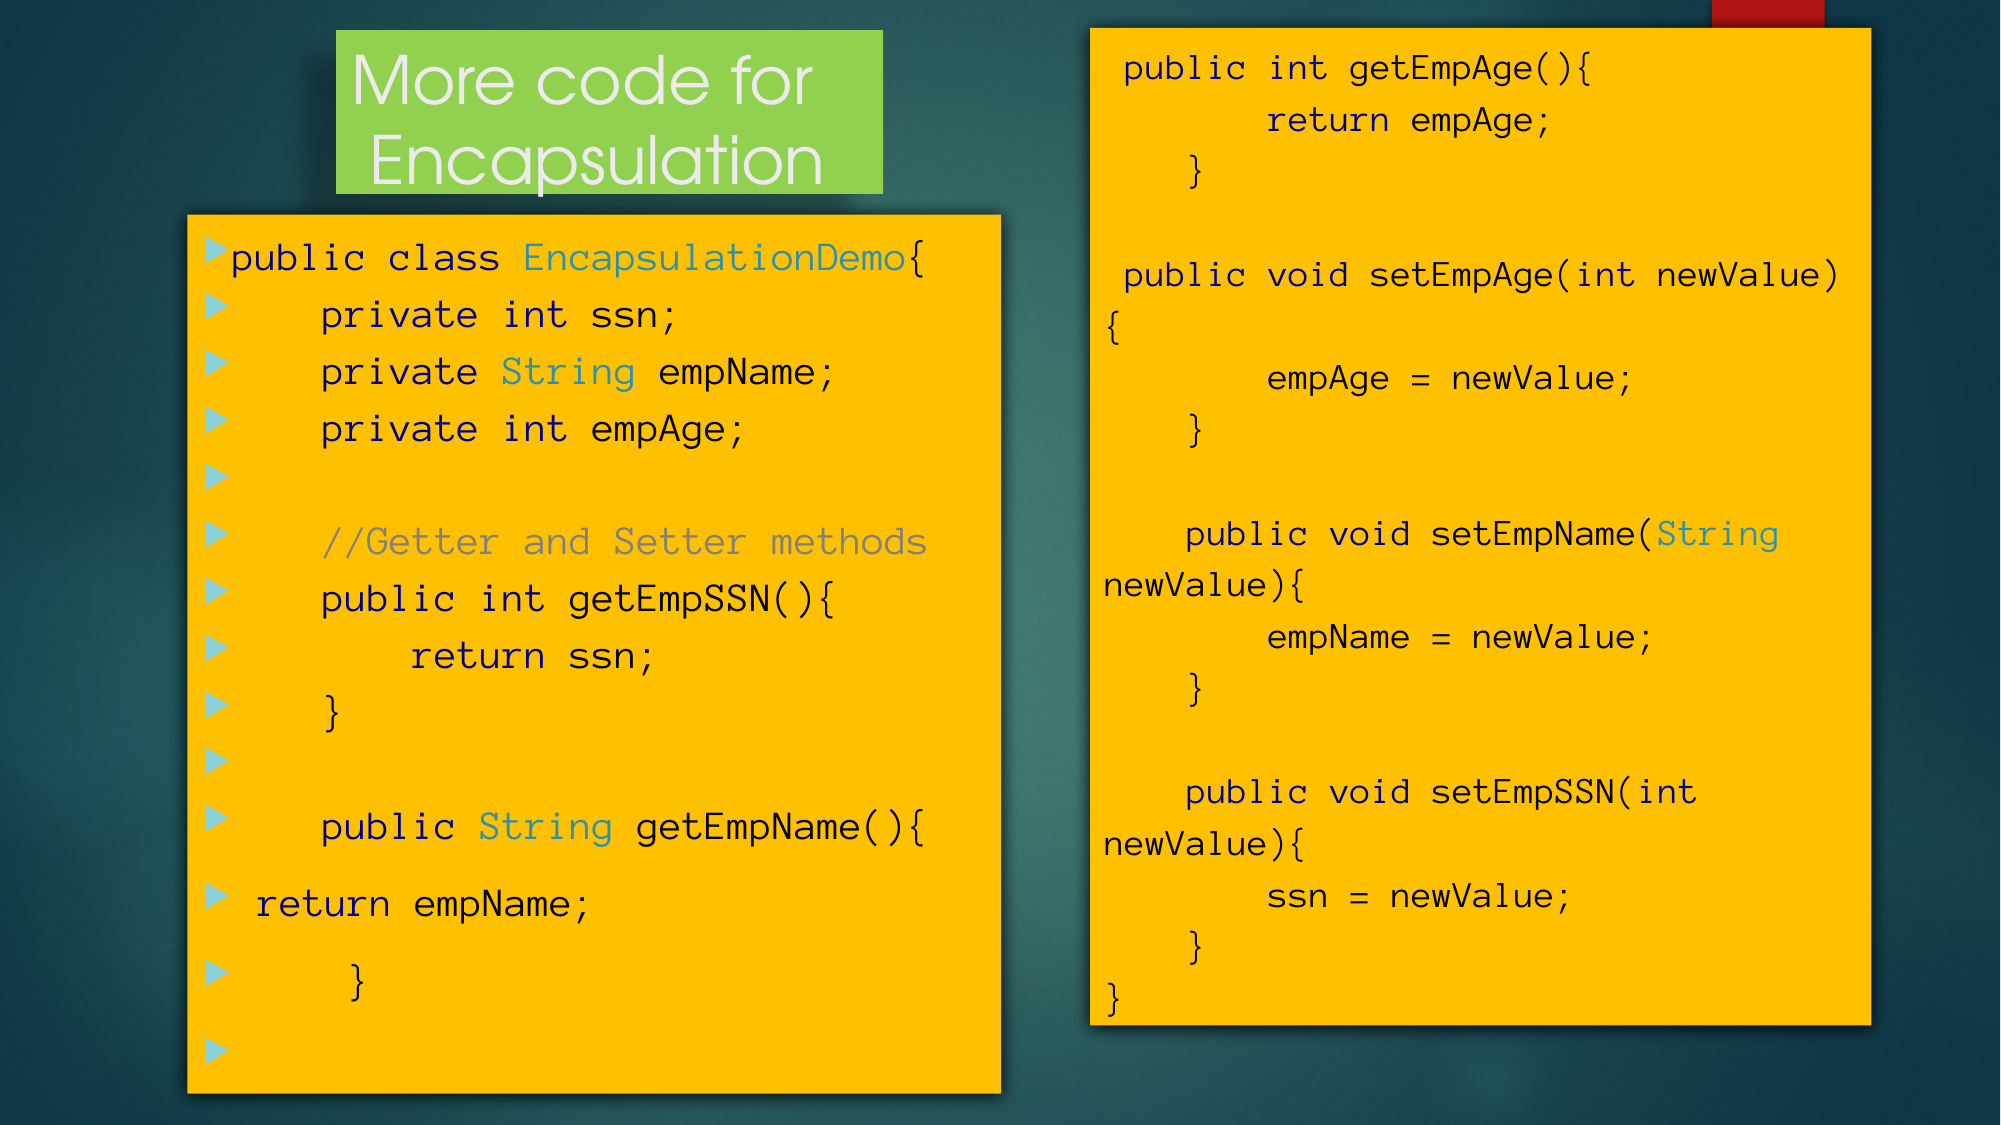

public int getEmpAge(){
        return empAge;
    }

 public void setEmpAge(int newValue){
        empAge = newValue;
    }

    public void setEmpName(String newValue){
        empName = newValue;
    }

    public void setEmpSSN(int newValue){
        ssn = newValue;
    }
}
# More code for Encapsulation
public class EncapsulationDemo{
    private int ssn;
    private String empName;
    private int empAge;

    //Getter and Setter methods
    public int getEmpSSN(){
        return ssn;
    }

    public String getEmpName(){
return empName;
    }